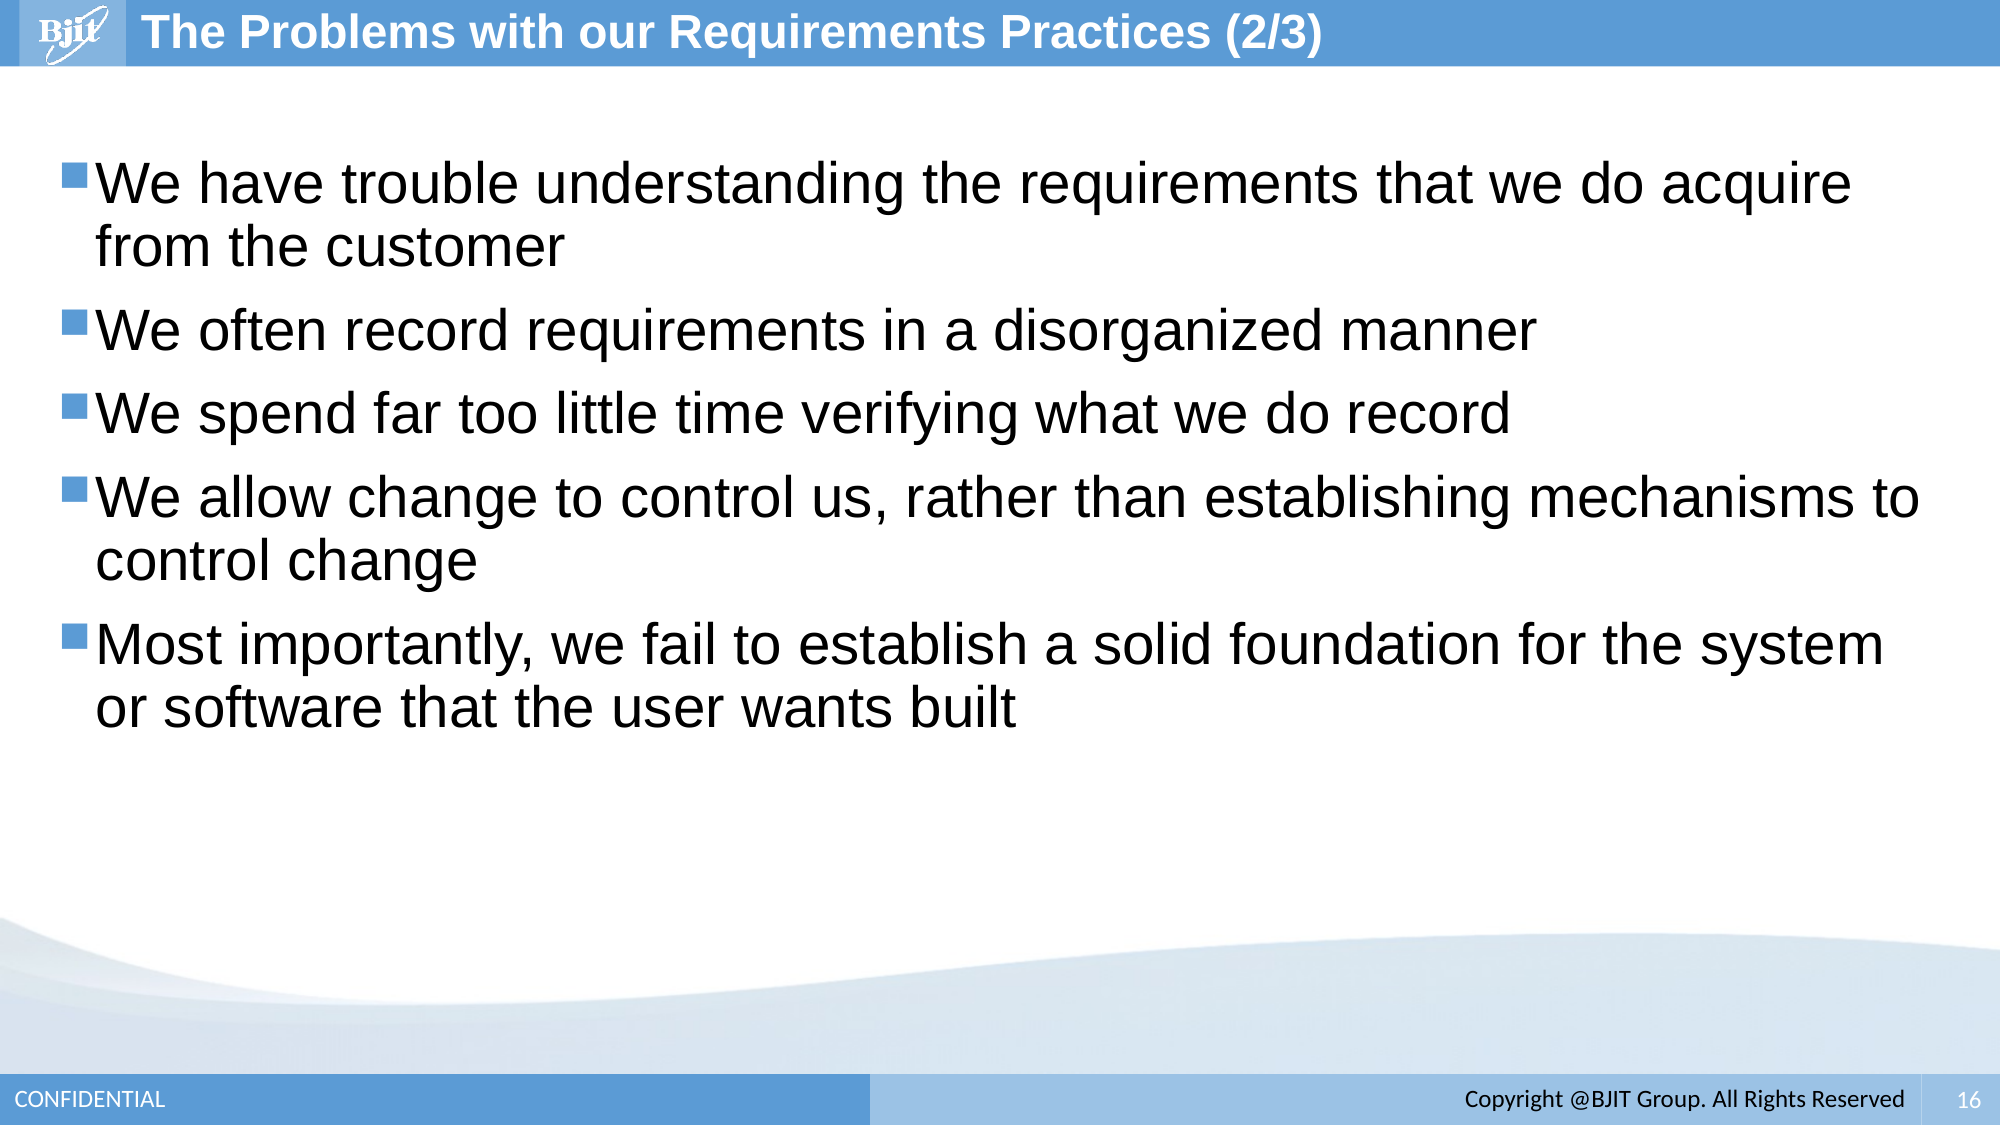

# The Problems with our Requirements Practices (2/3)
We have trouble understanding the requirements that we do acquire from the customer
We often record requirements in a disorganized manner
We spend far too little time verifying what we do record
We allow change to control us, rather than establishing mechanisms to control change
Most importantly, we fail to establish a solid foundation for the system or software that the user wants built